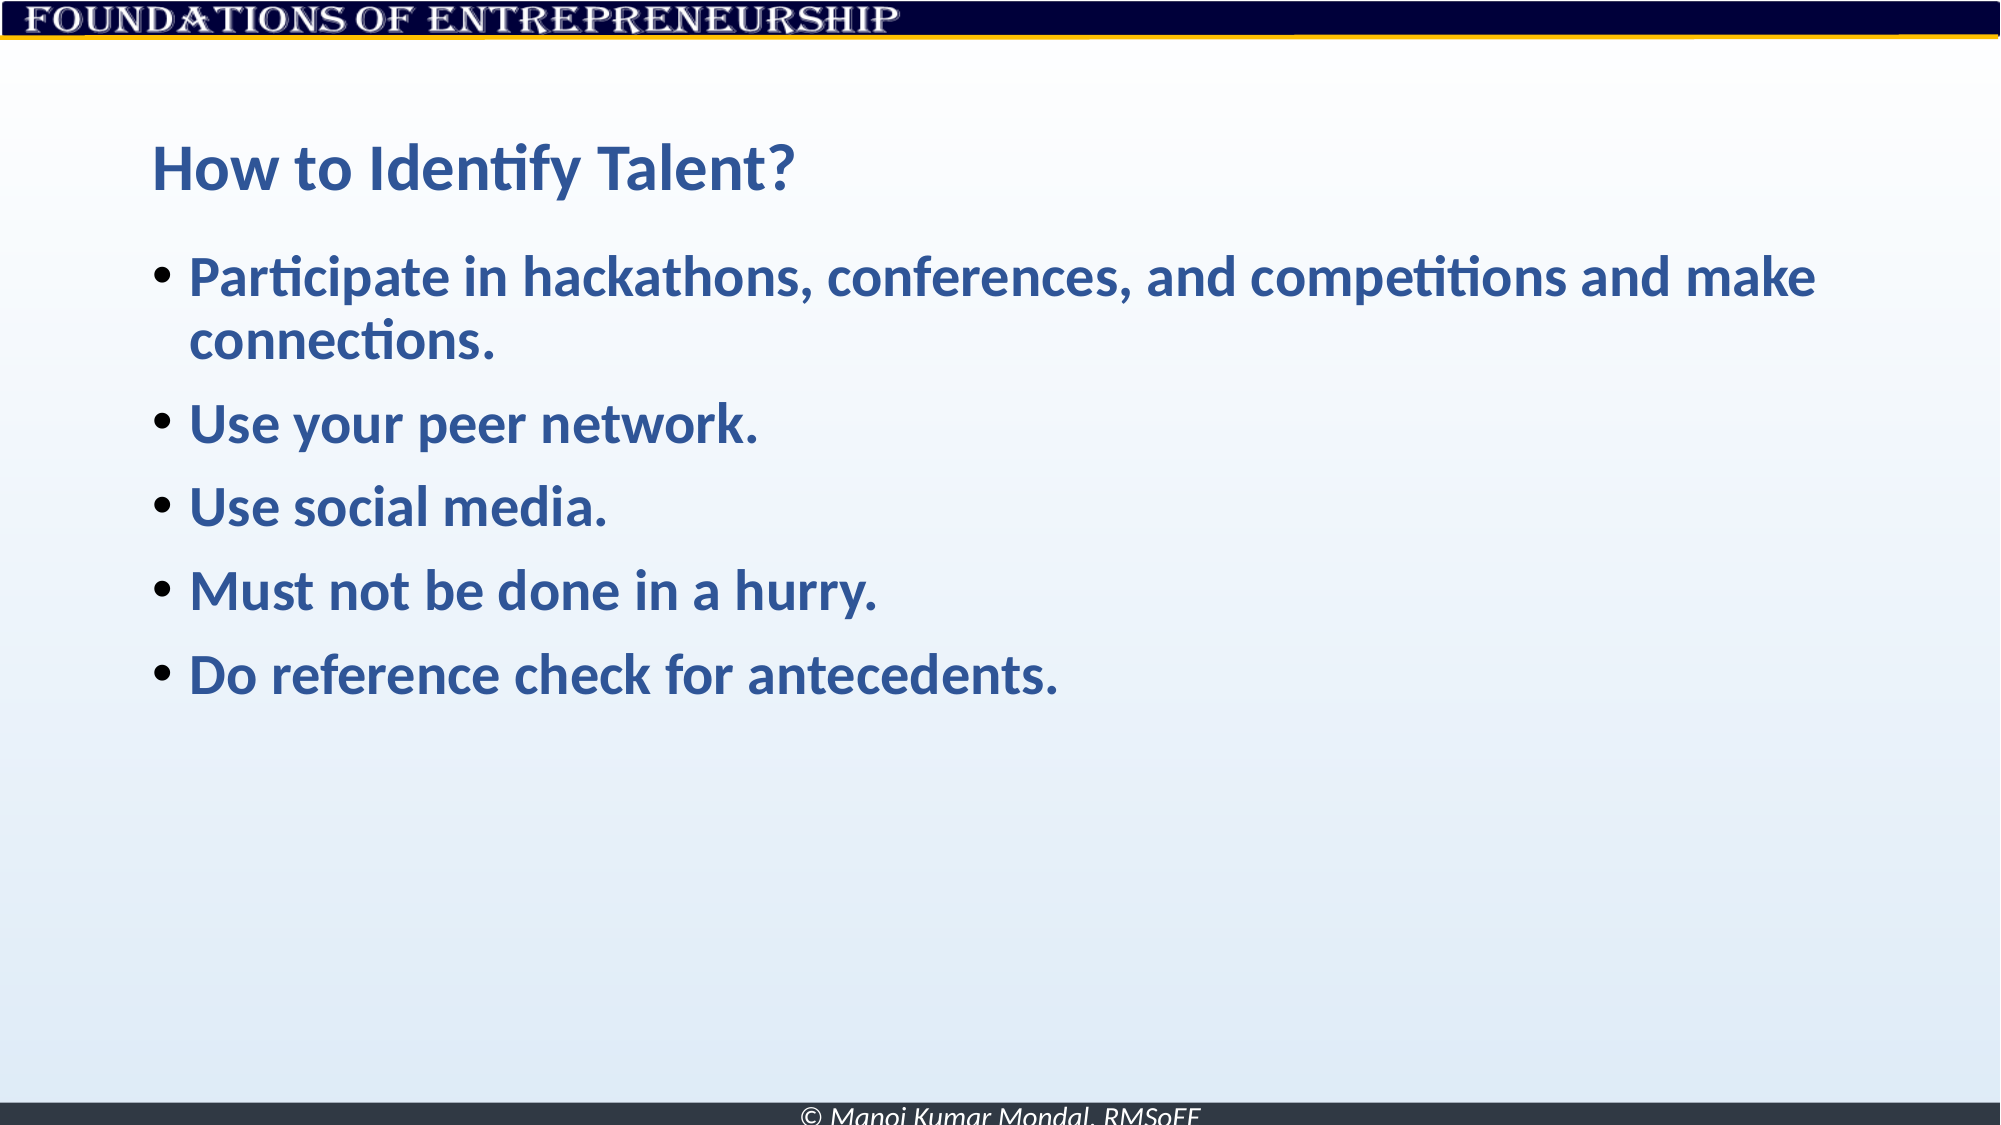

# How to Identify Talent?
Participate in hackathons, conferences, and competitions and make connections.
Use your peer network.
Use social media.
Must not be done in a hurry.
Do reference check for antecedents.